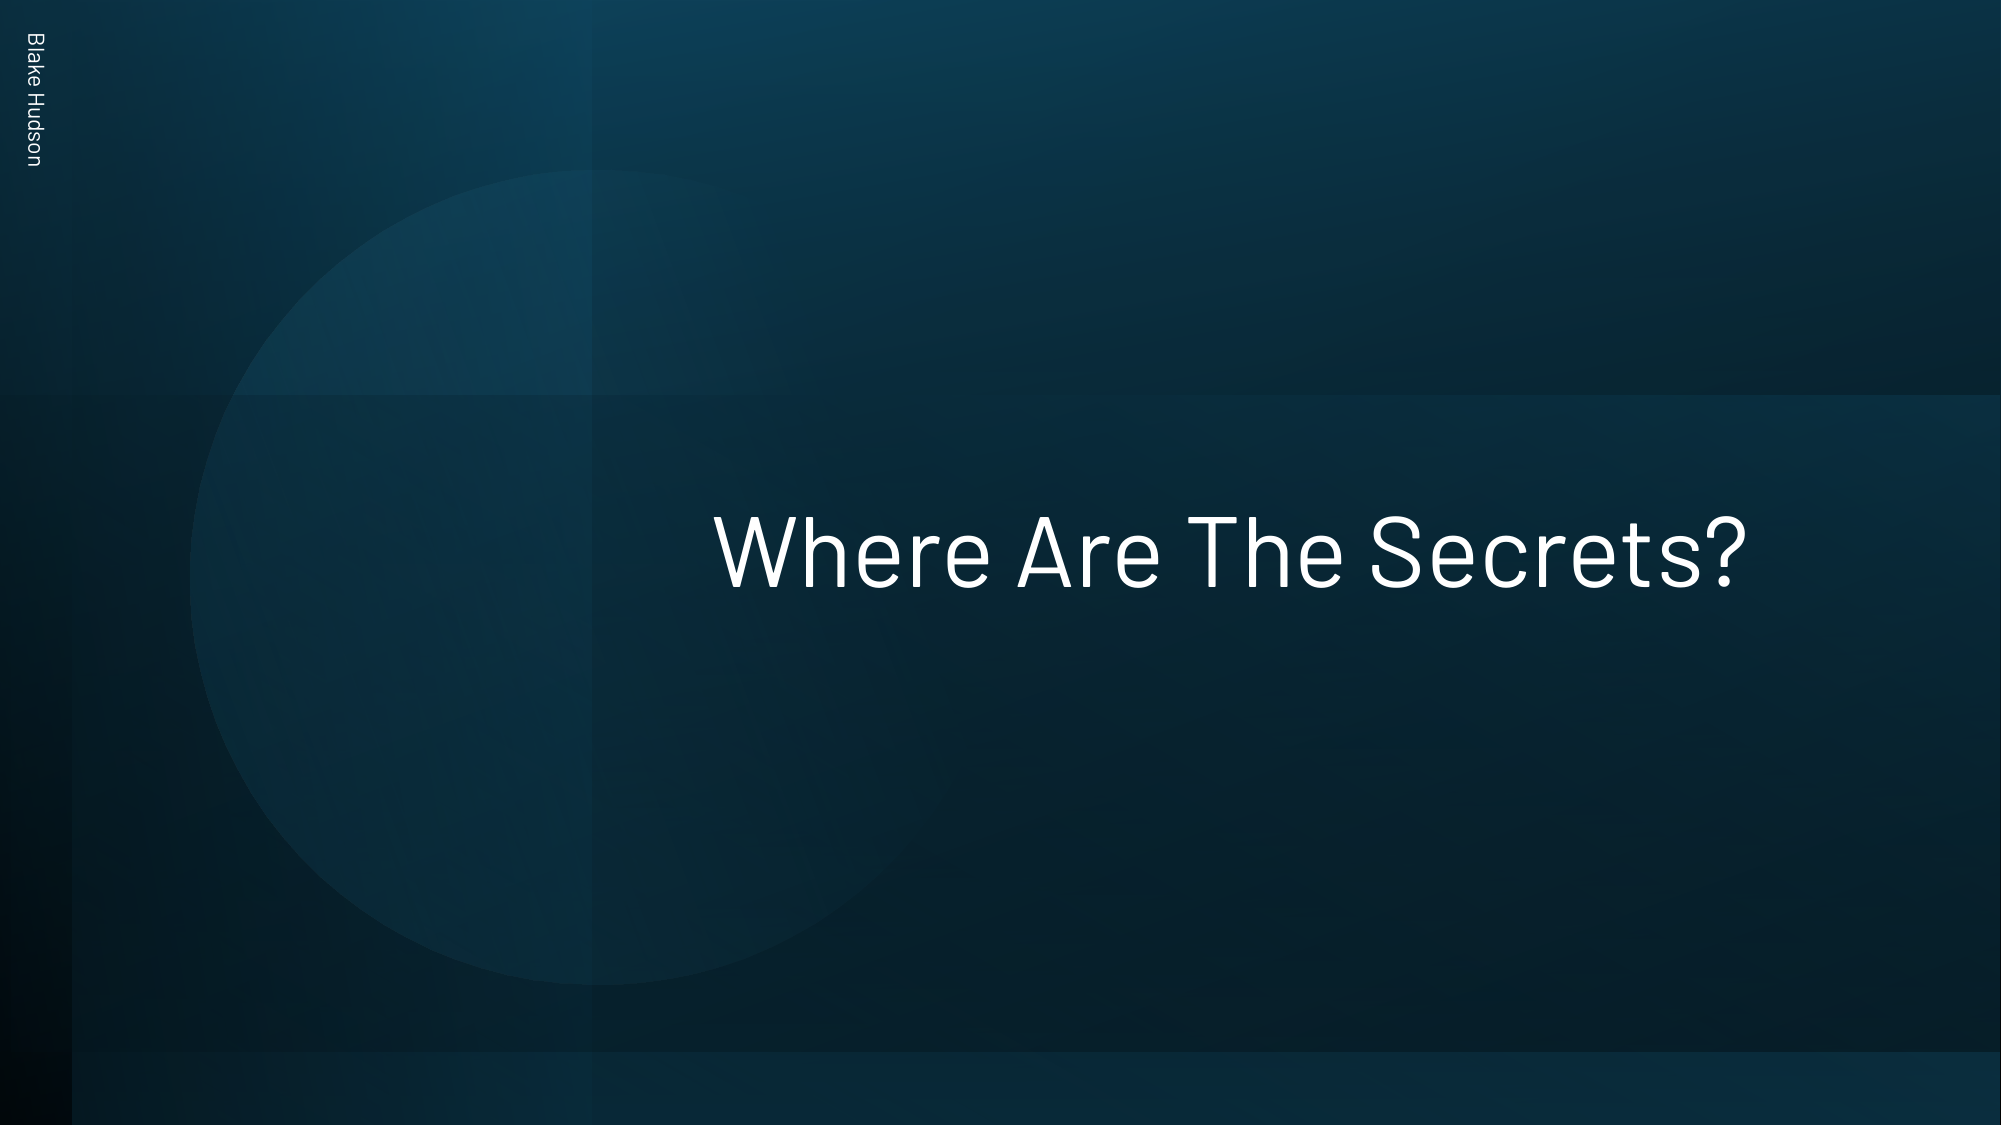

Blake Hudson

# Where Are The Secrets?